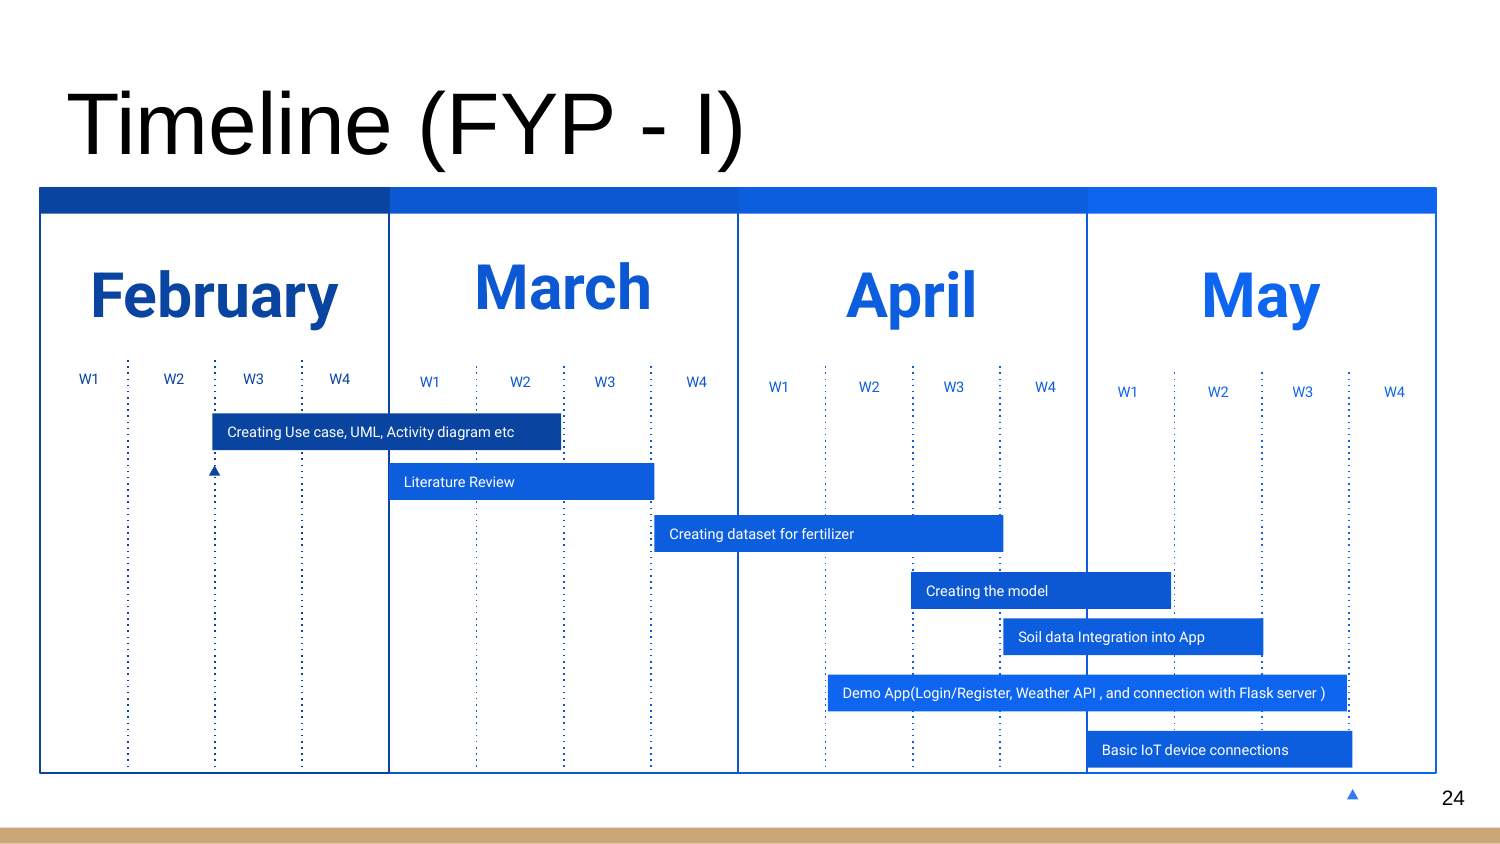

# Timeline (FYP - I)

March
W1
W2
W3
W4

February
W1
W2
W3
W4

April
W1
W2
W3
W4

May
W1
W2
W3
W4
Creating Use case, UML, Activity diagram etc
Literature Review

Creating dataset for fertilizer
Creating the model
Soil data Integration into App
Demo App(Login/Register, Weather API , and connection with Flask server )
Basic IoT device connections
24